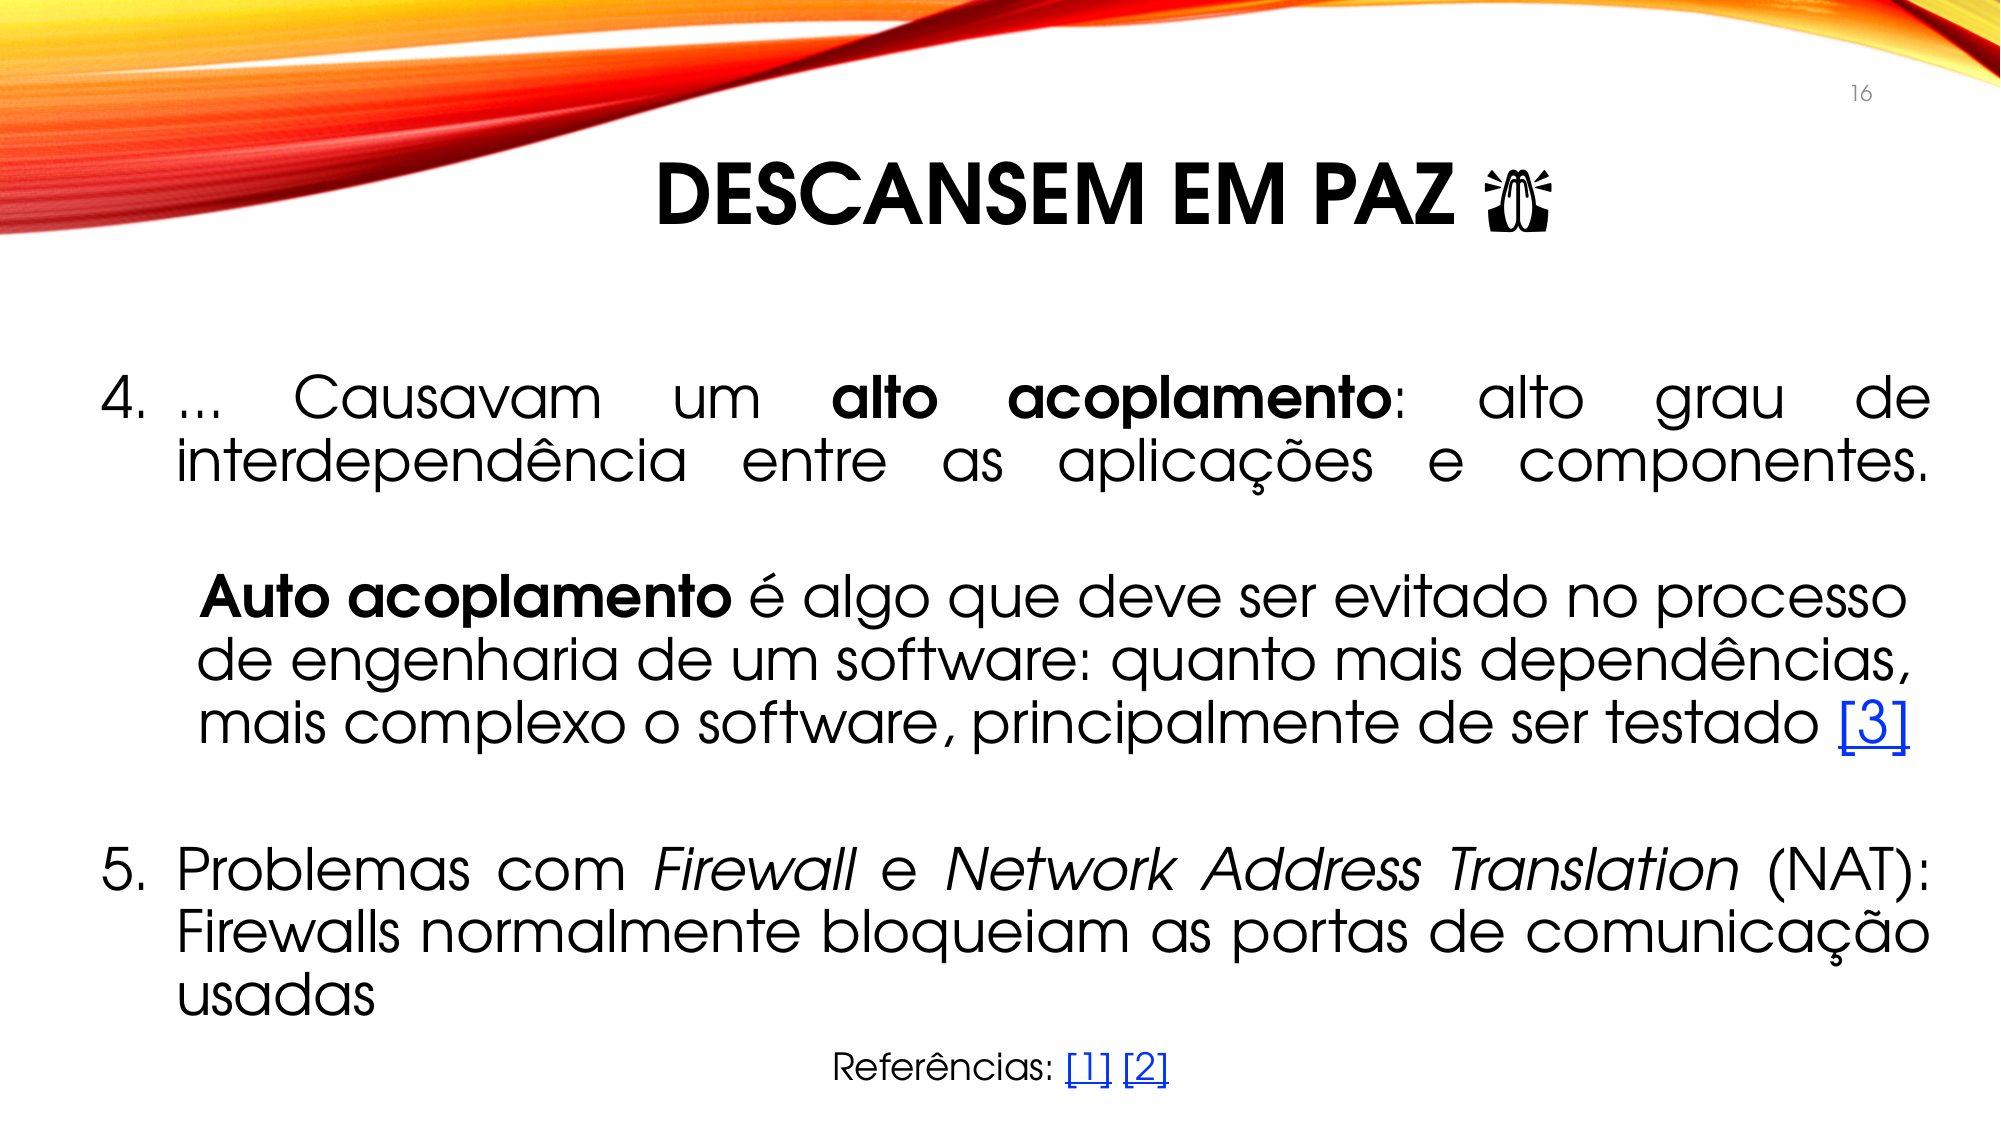

16
# Descansem em paz 🙏

... Causavam um alto acoplamento: alto grau de interdependência entre as aplicações e componentes.
Auto acoplamento é algo que deve ser evitado no processo de engenharia de um software: quanto mais dependências, mais complexo o software, principalmente de ser testado [3]
Problemas com Firewall e Network Address Translation (NAT): Firewalls normalmente bloqueiam as portas de comunicação usadas
Referências: [1] [2]